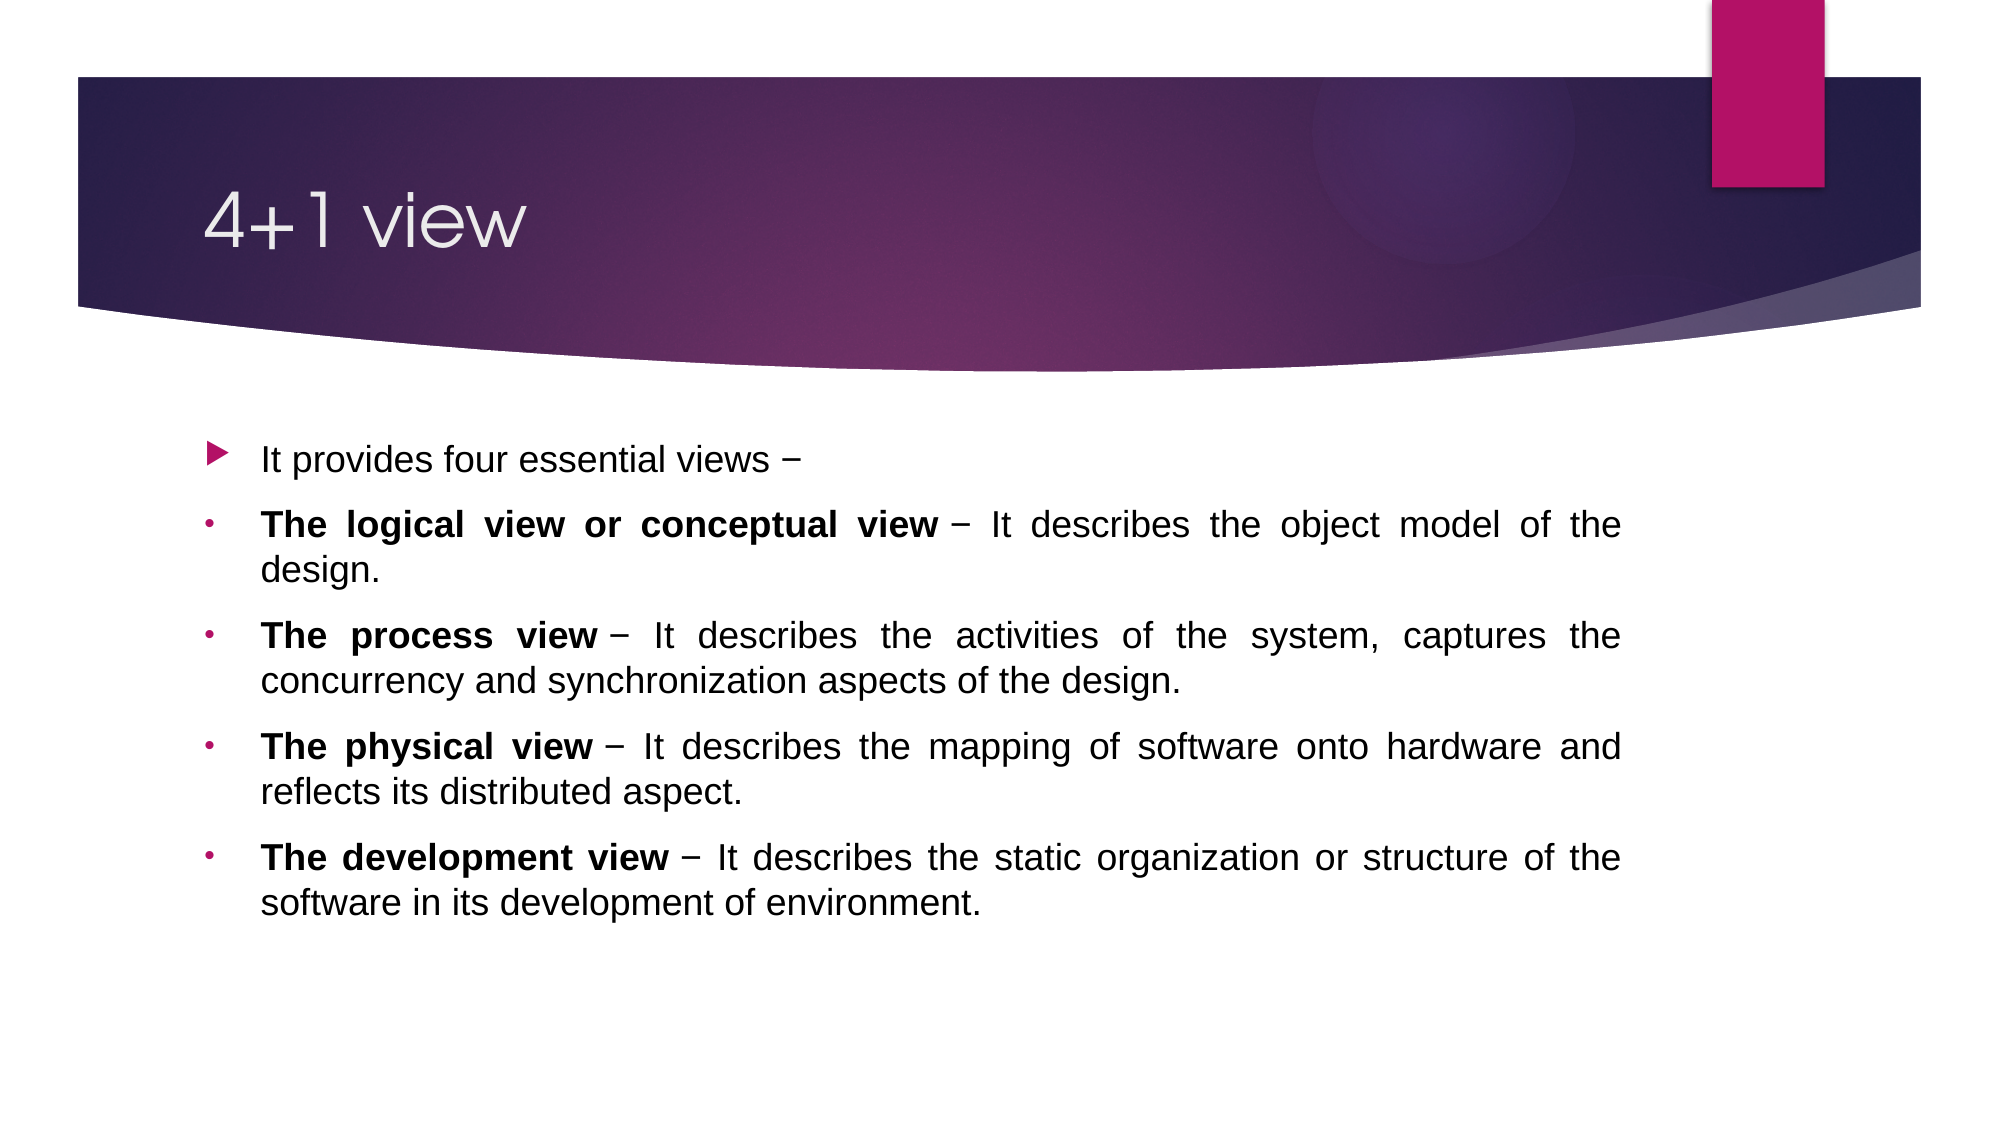

# 4+1 view
It provides four essential views −
The logical view or conceptual view − It describes the object model of the design.
The process view − It describes the activities of the system, captures the concurrency and synchronization aspects of the design.
The physical view − It describes the mapping of software onto hardware and reflects its distributed aspect.
The development view − It describes the static organization or structure of the software in its development of environment.